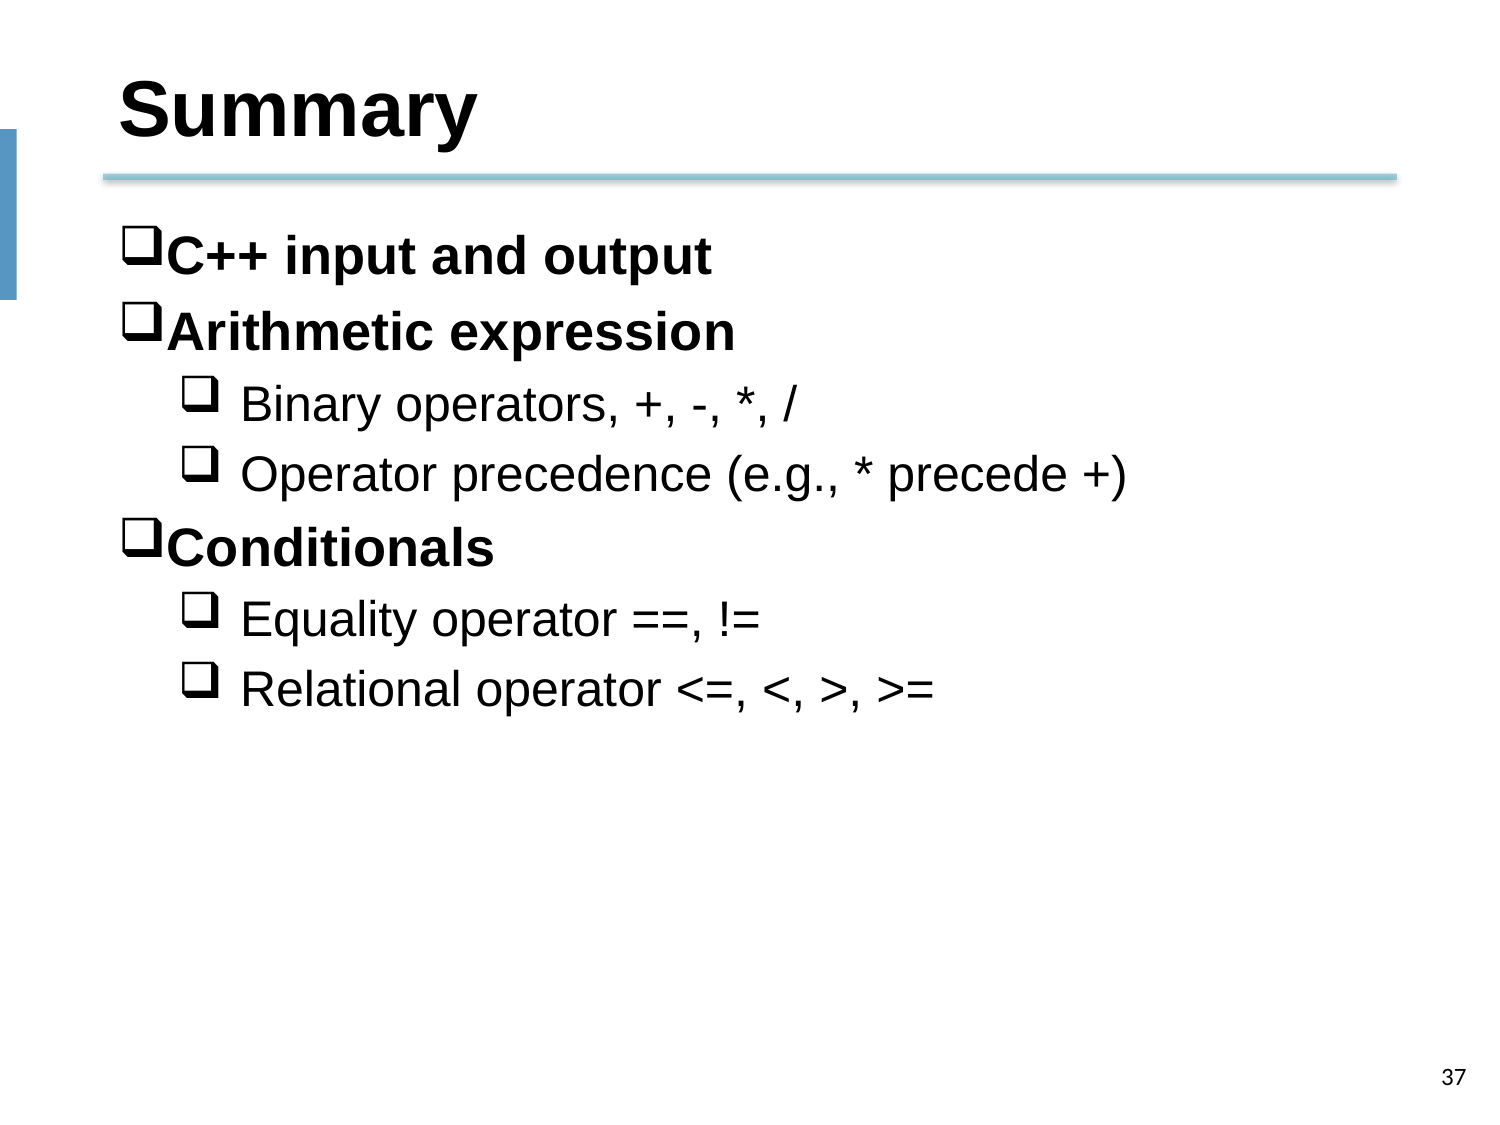

# Summary
C++ input and output
Arithmetic expression
Binary operators, +, -, *, /
Operator precedence (e.g., * precede +)
Conditionals
Equality operator ==, !=
Relational operator <=, <, >, >=

37